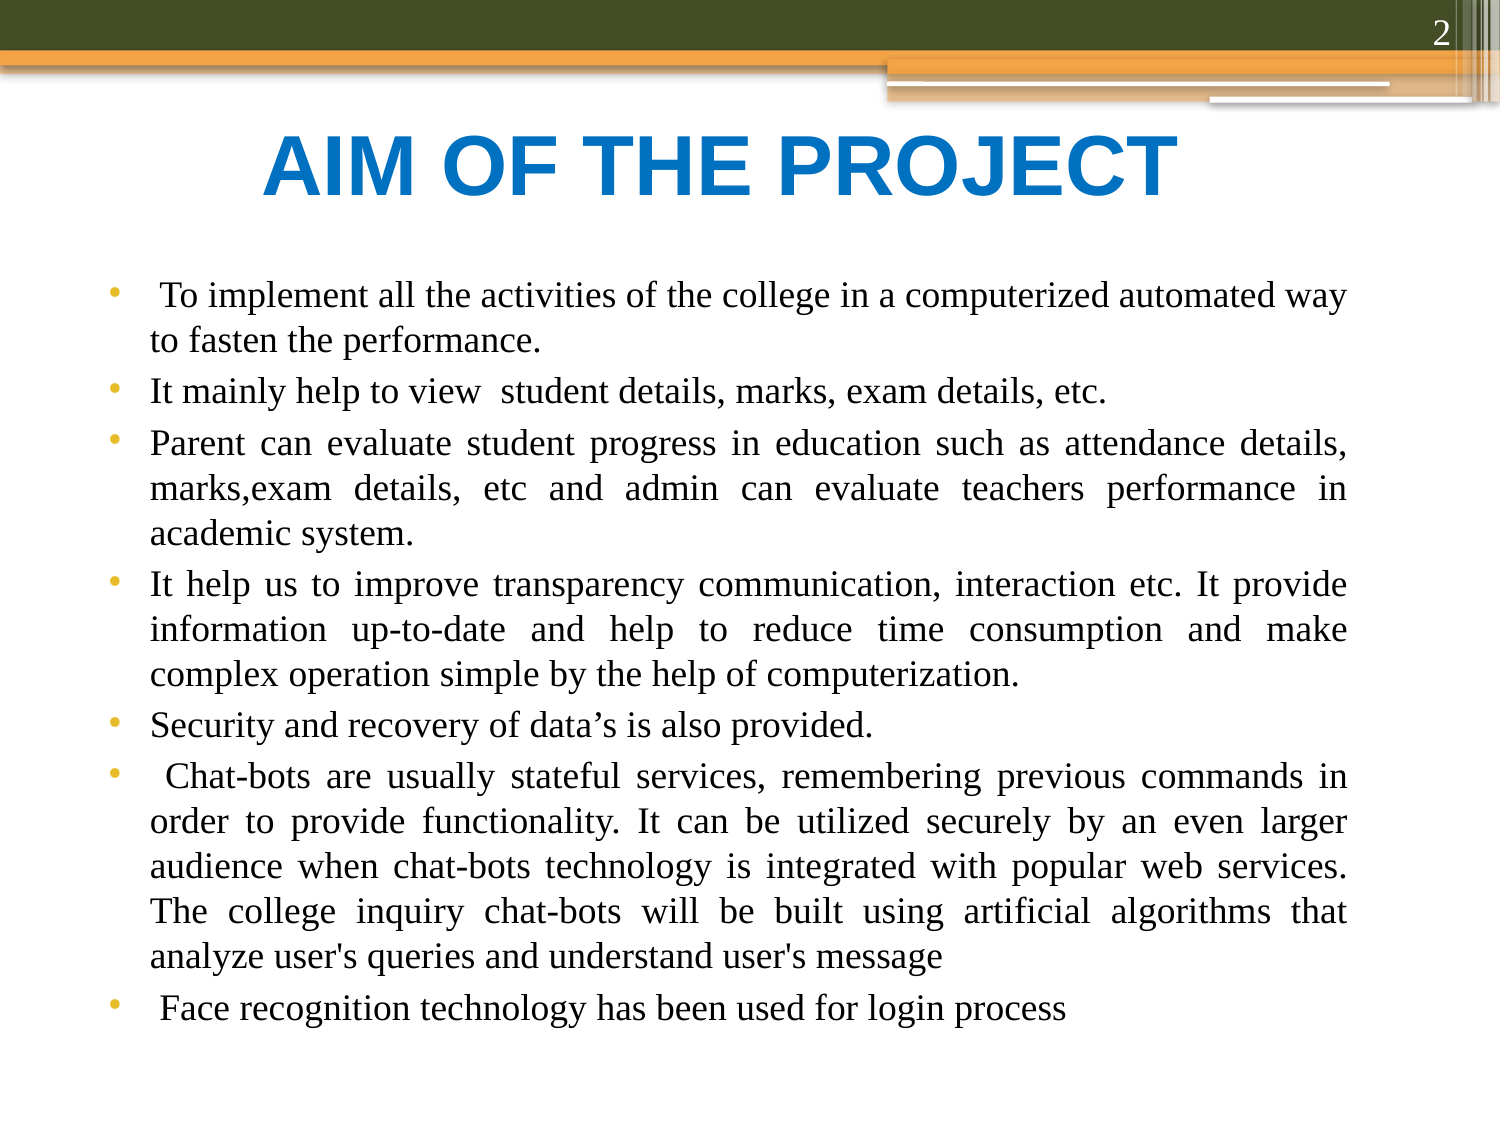

2
# AIM OF THE PROJECT
 To implement all the activities of the college in a computerized automated way to fasten the performance.
It mainly help to view  student details, marks, exam details, etc.
Parent can evaluate student progress in education such as attendance details, marks,exam details, etc and admin can evaluate teachers performance in academic system.
It help us to improve transparency communication, interaction etc. It provide information up-to-date and help to reduce time consumption and make complex operation simple by the help of computerization.
Security and recovery of data’s is also provided.
 Chat-bots are usually stateful services, remembering previous commands in order to provide functionality. It can be utilized securely by an even larger audience when chat-bots technology is integrated with popular web services. The college inquiry chat-bots will be built using artificial algorithms that analyze user's queries and understand user's message
 Face recognition technology has been used for login process